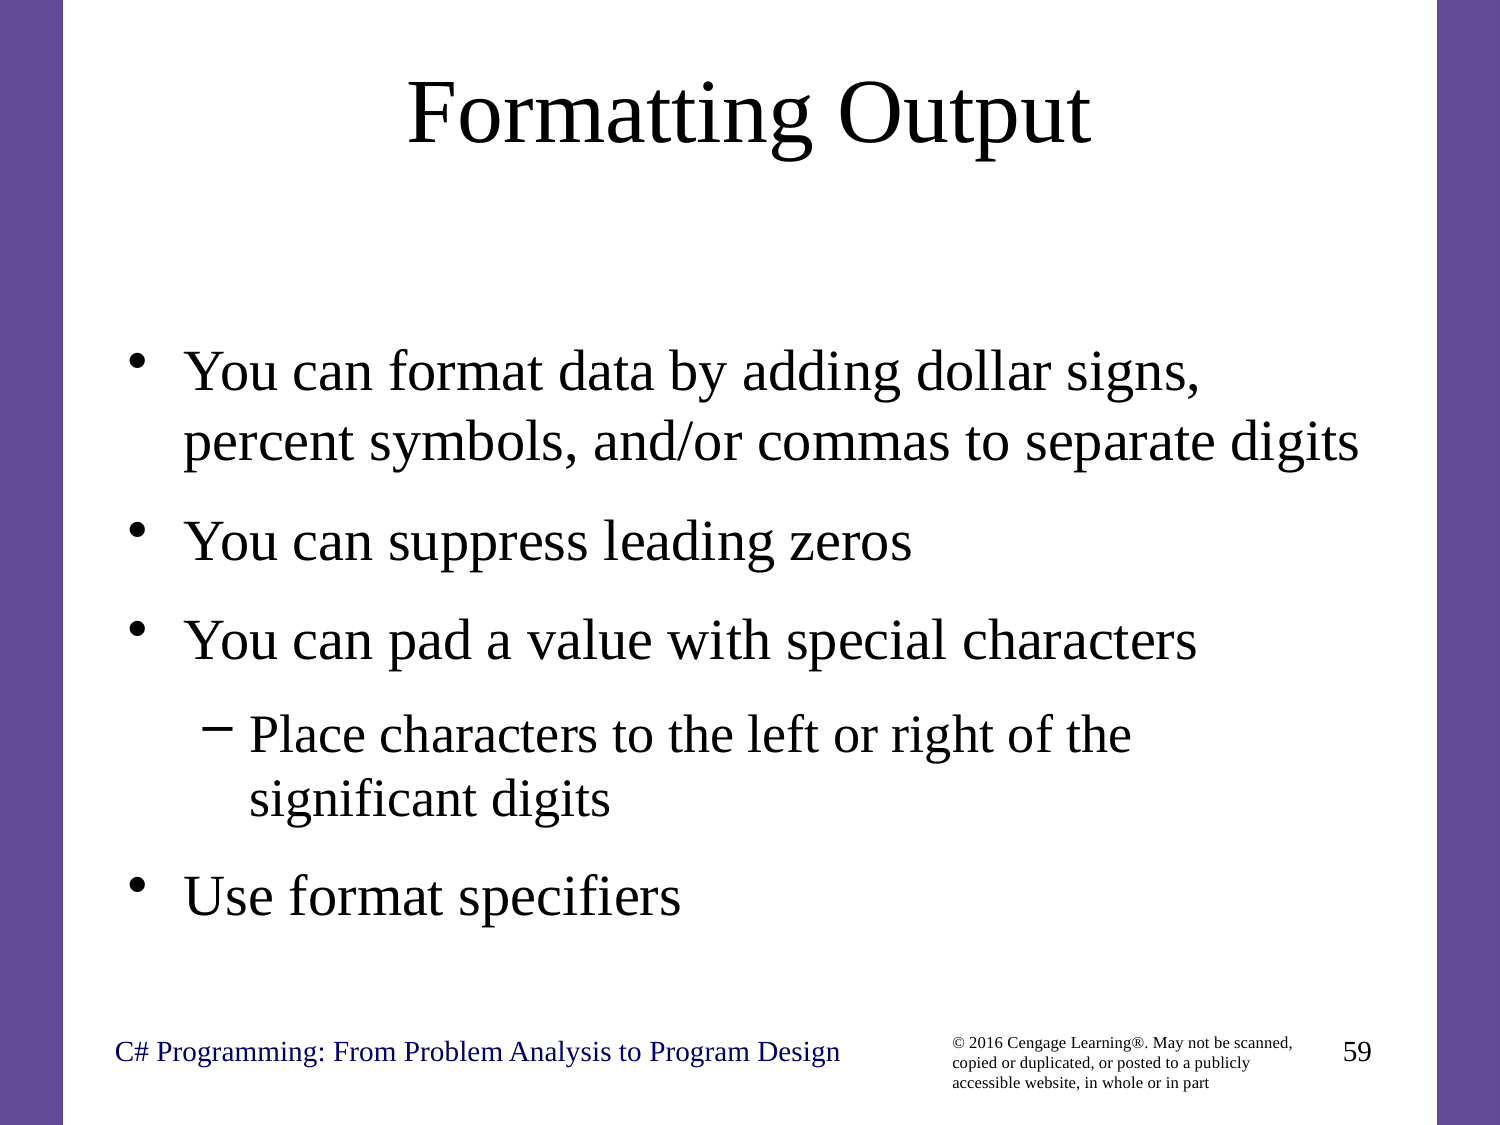

# Formatting Output
You can format data by adding dollar signs, percent symbols, and/or commas to separate digits
You can suppress leading zeros
You can pad a value with special characters
Place characters to the left or right of the significant digits
Use format specifiers

C# Programming: From Problem Analysis to Program Design

59